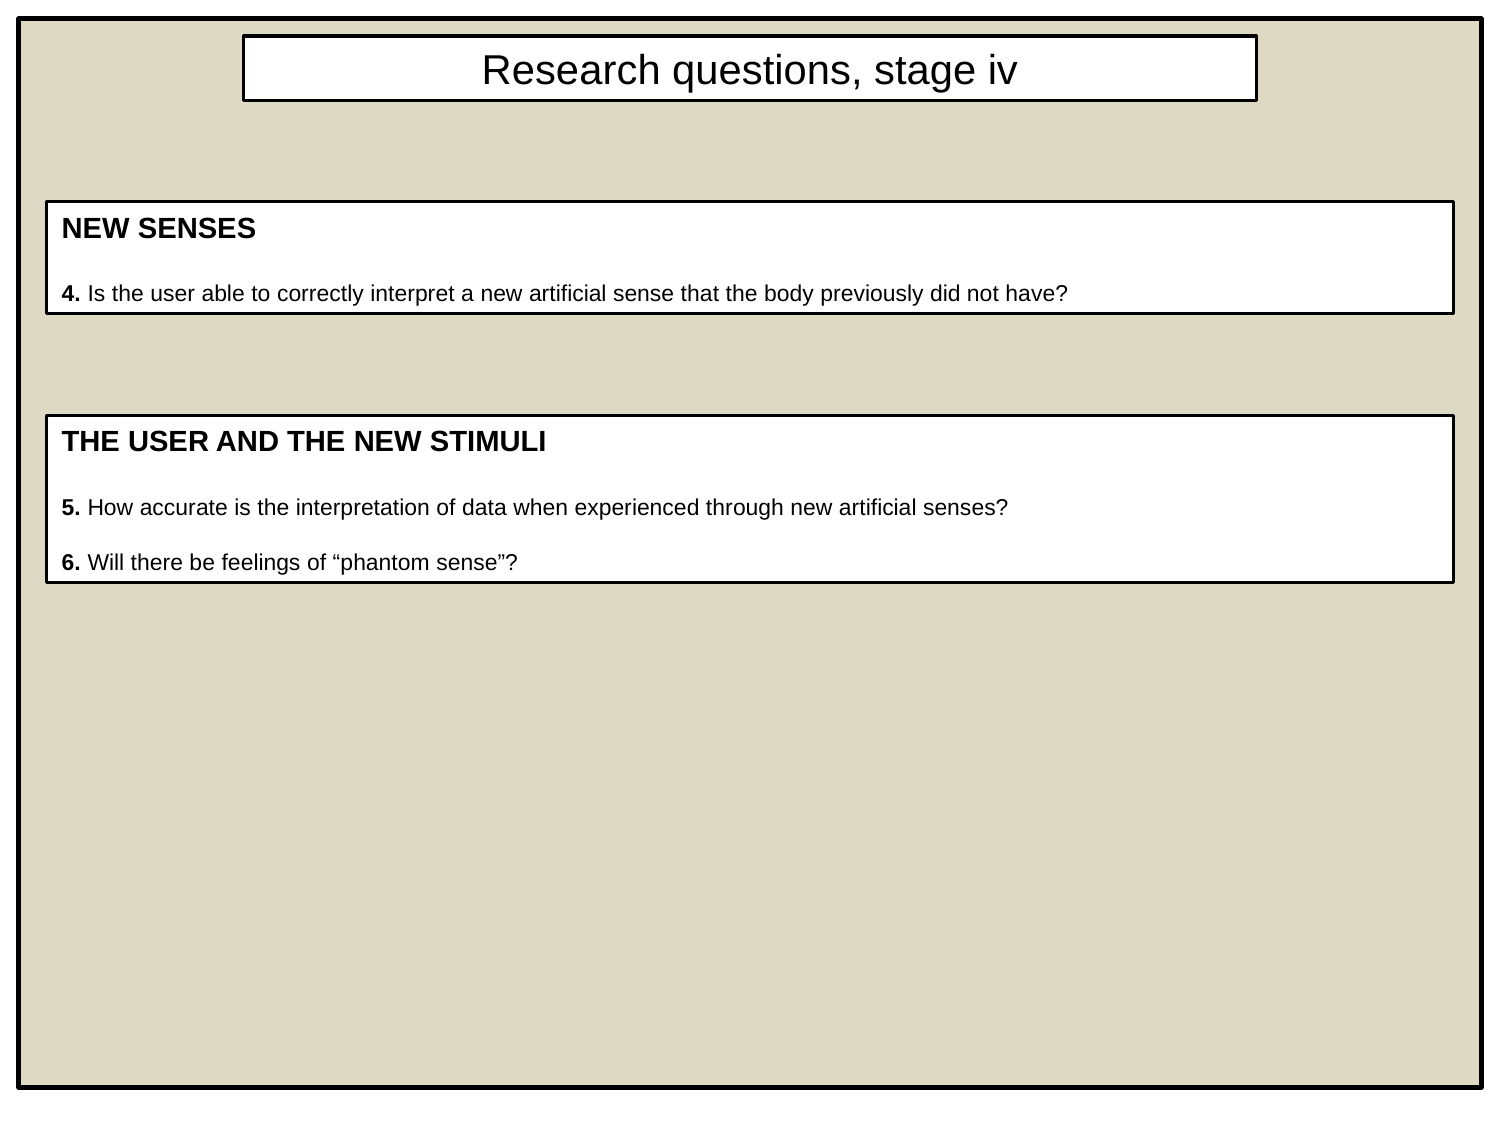

Research questions, stage iv
New Senses

4. Is the user able to correctly interpret a new artificial sense that the body previously did not have?
The User and the New Stimuli

5. How accurate is the interpretation of data when experienced through new artificial senses?

6. Will there be feelings of “phantom sense”?
40